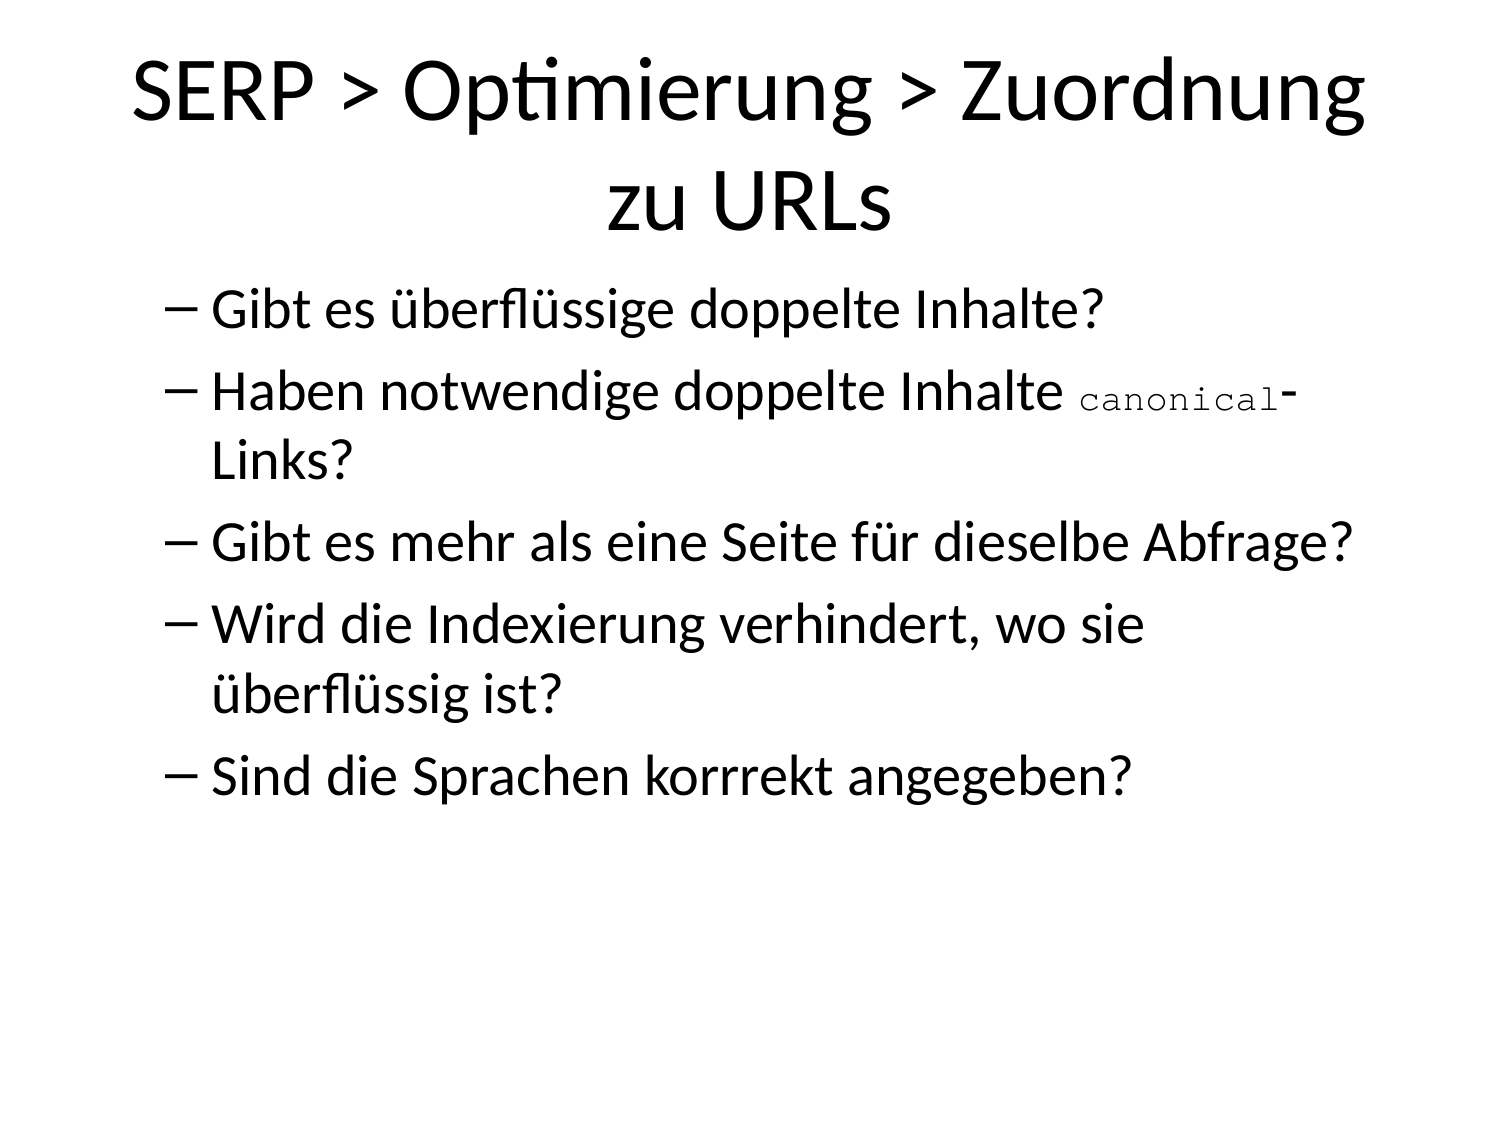

# SERP > Optimierung > Zuordnung zu URLs
Gibt es überflüssige doppelte Inhalte?
Haben notwendige doppelte Inhalte canonical-Links?
Gibt es mehr als eine Seite für dieselbe Abfrage?
Wird die Indexierung verhindert, wo sie überflüssig ist?
Sind die Sprachen korrrekt angegeben?